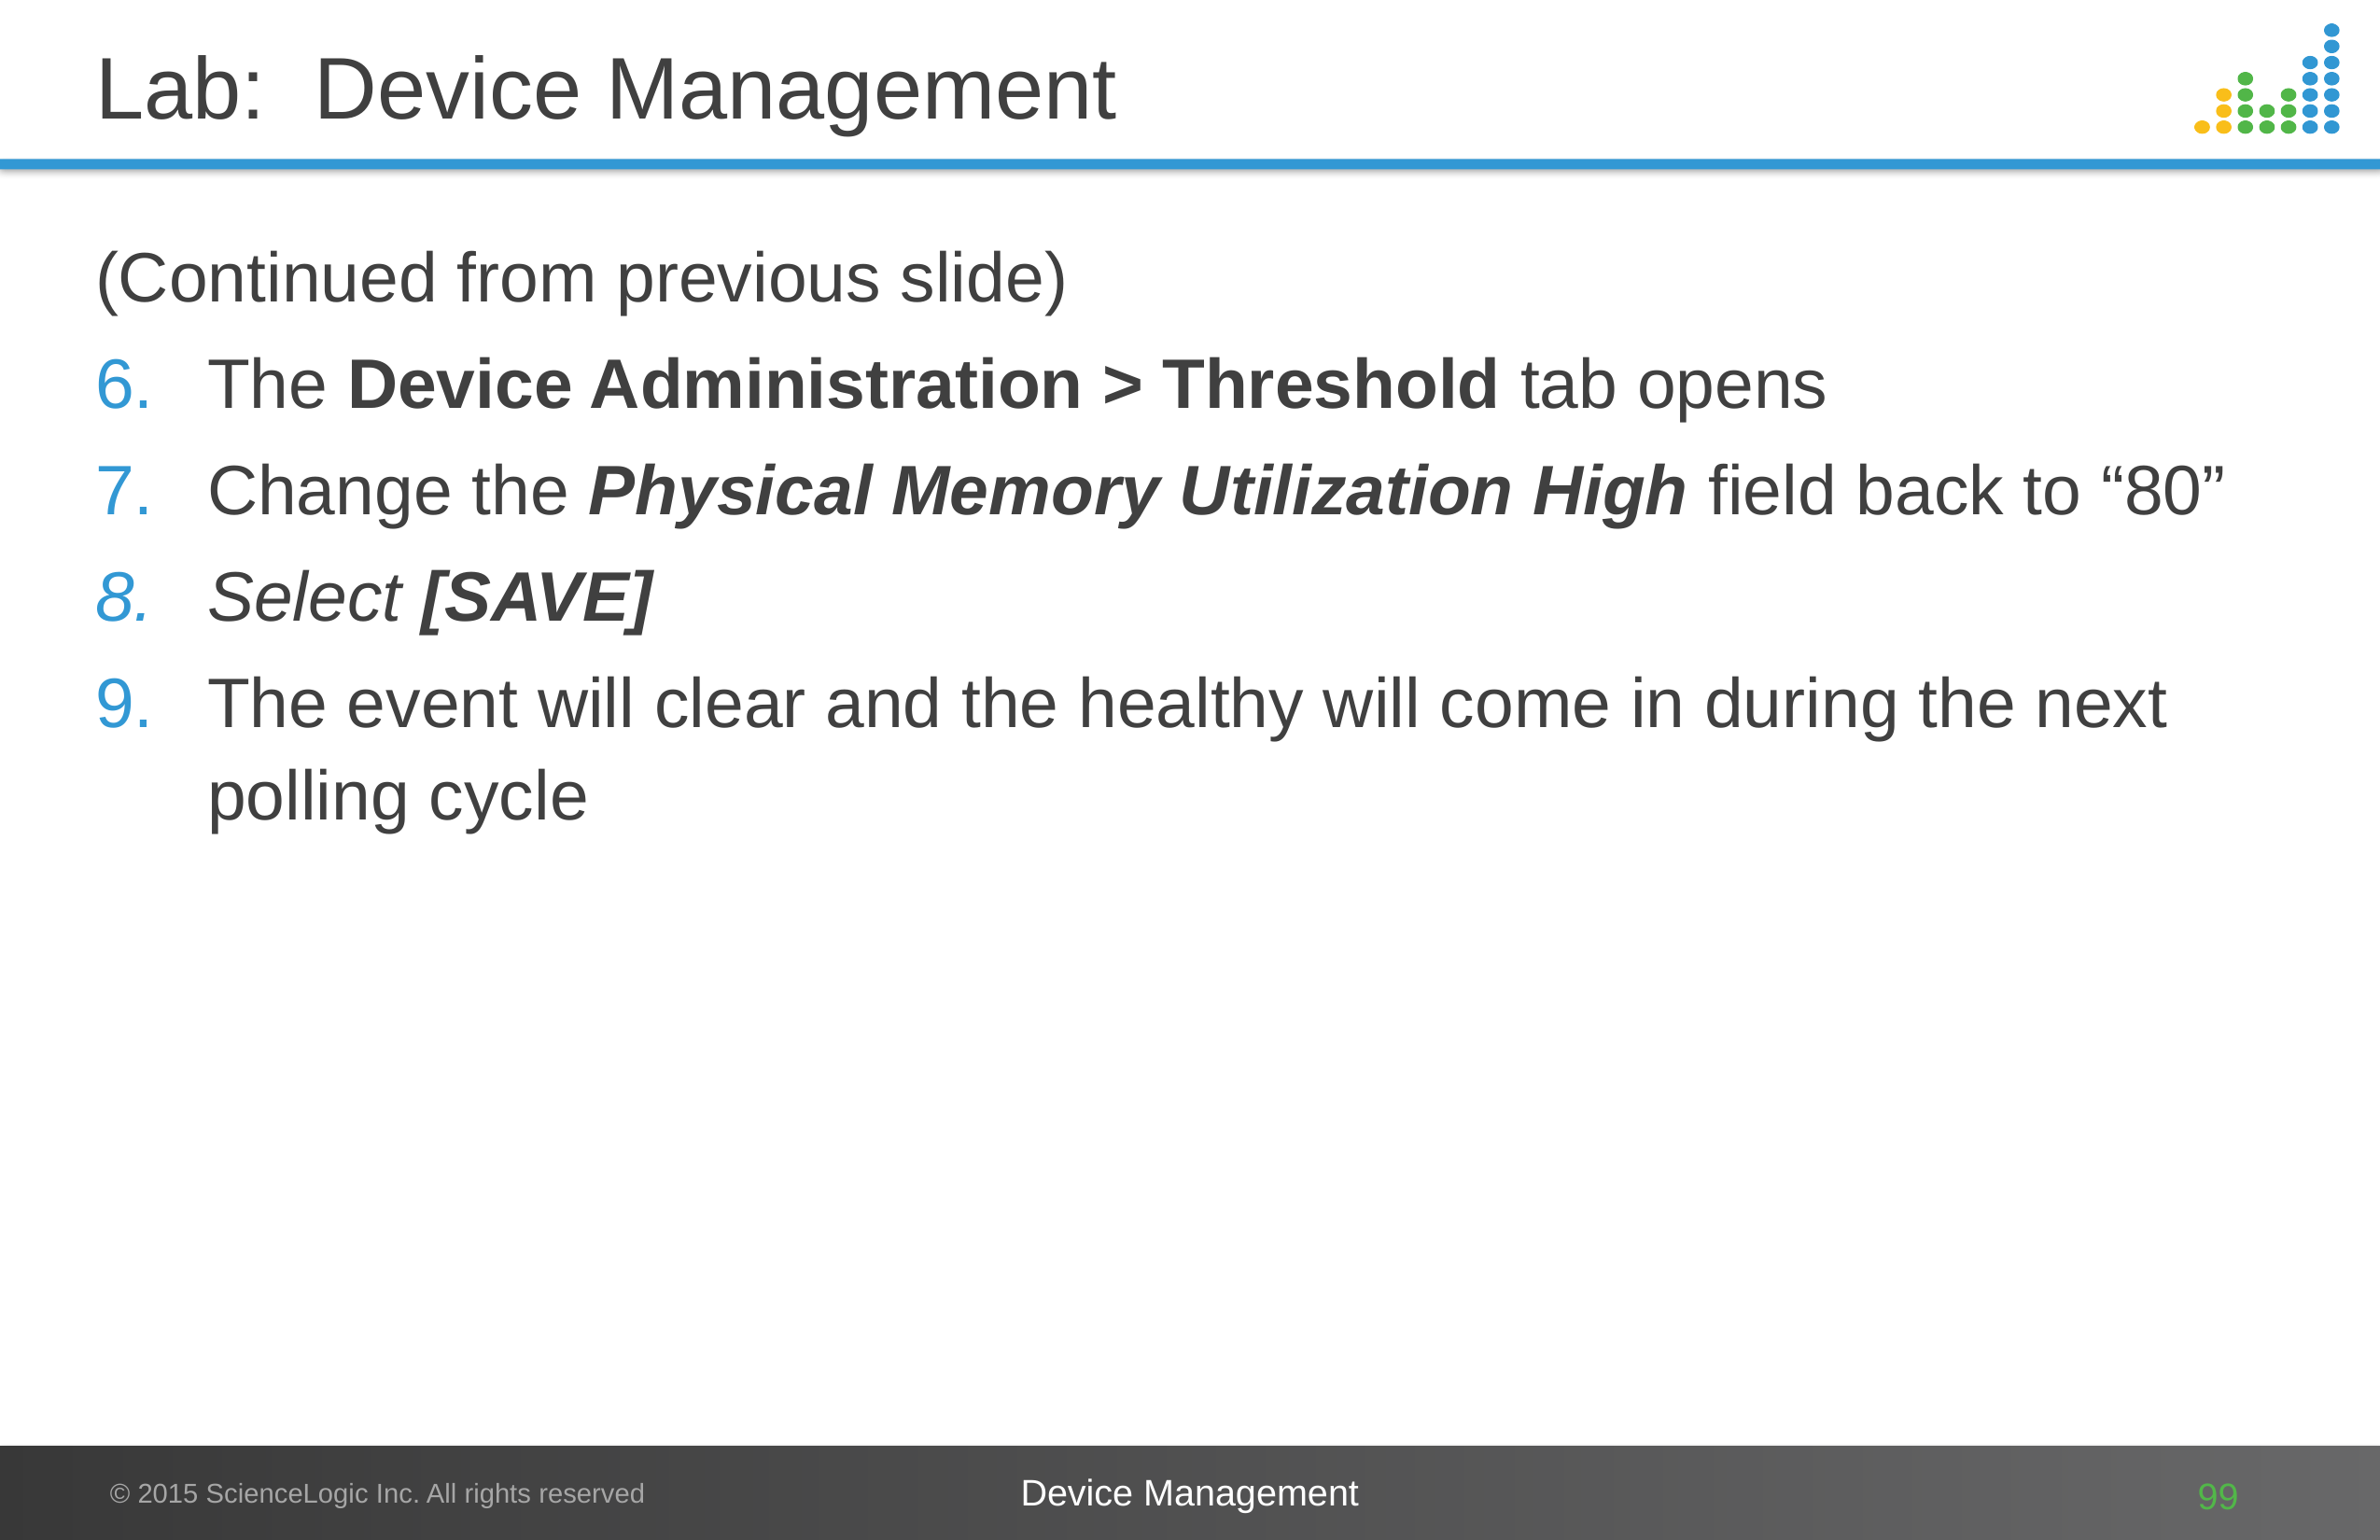

# Lab:  Device Management
(Continued from previous slide)
The Device Administration > Threshold tab opens
Change the Physical Memory Utilization High field back to “80”
Select [SAVE]
The event will clear and the healthy will come in during the next polling cycle

Device Management
99